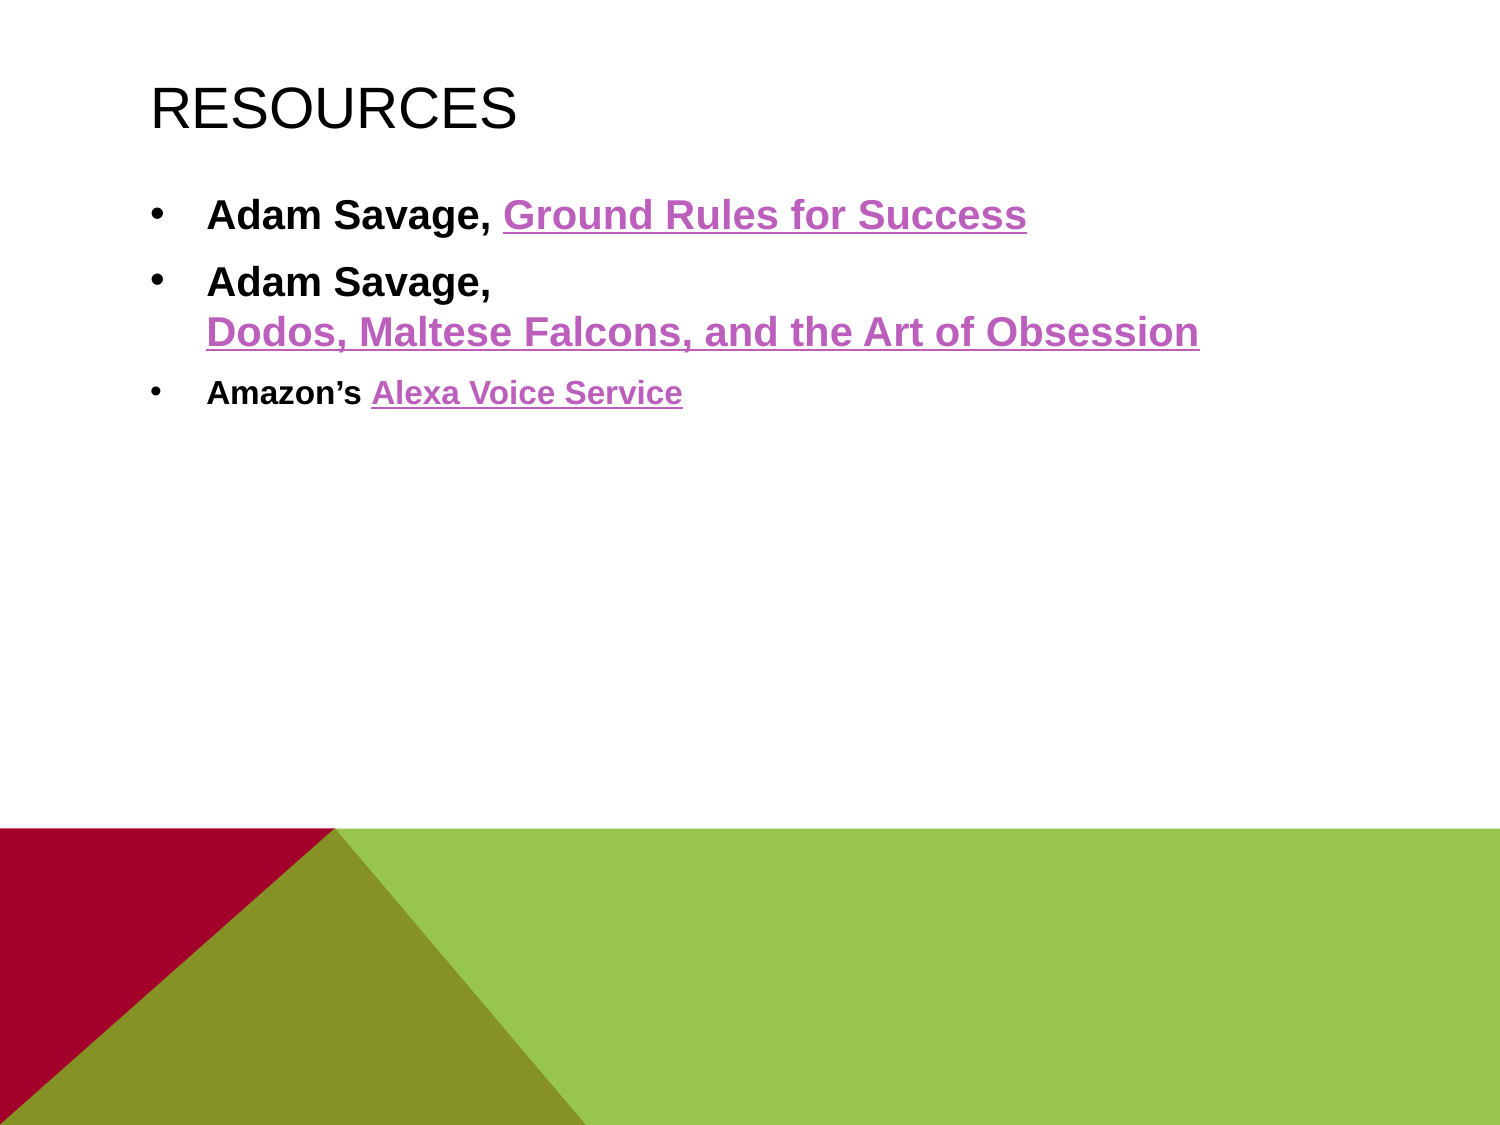

# Resources
Adam Savage, Ground Rules for Success
Adam Savage, Dodos, Maltese Falcons, and the Art of Obsession
Amazon’s Alexa Voice Service